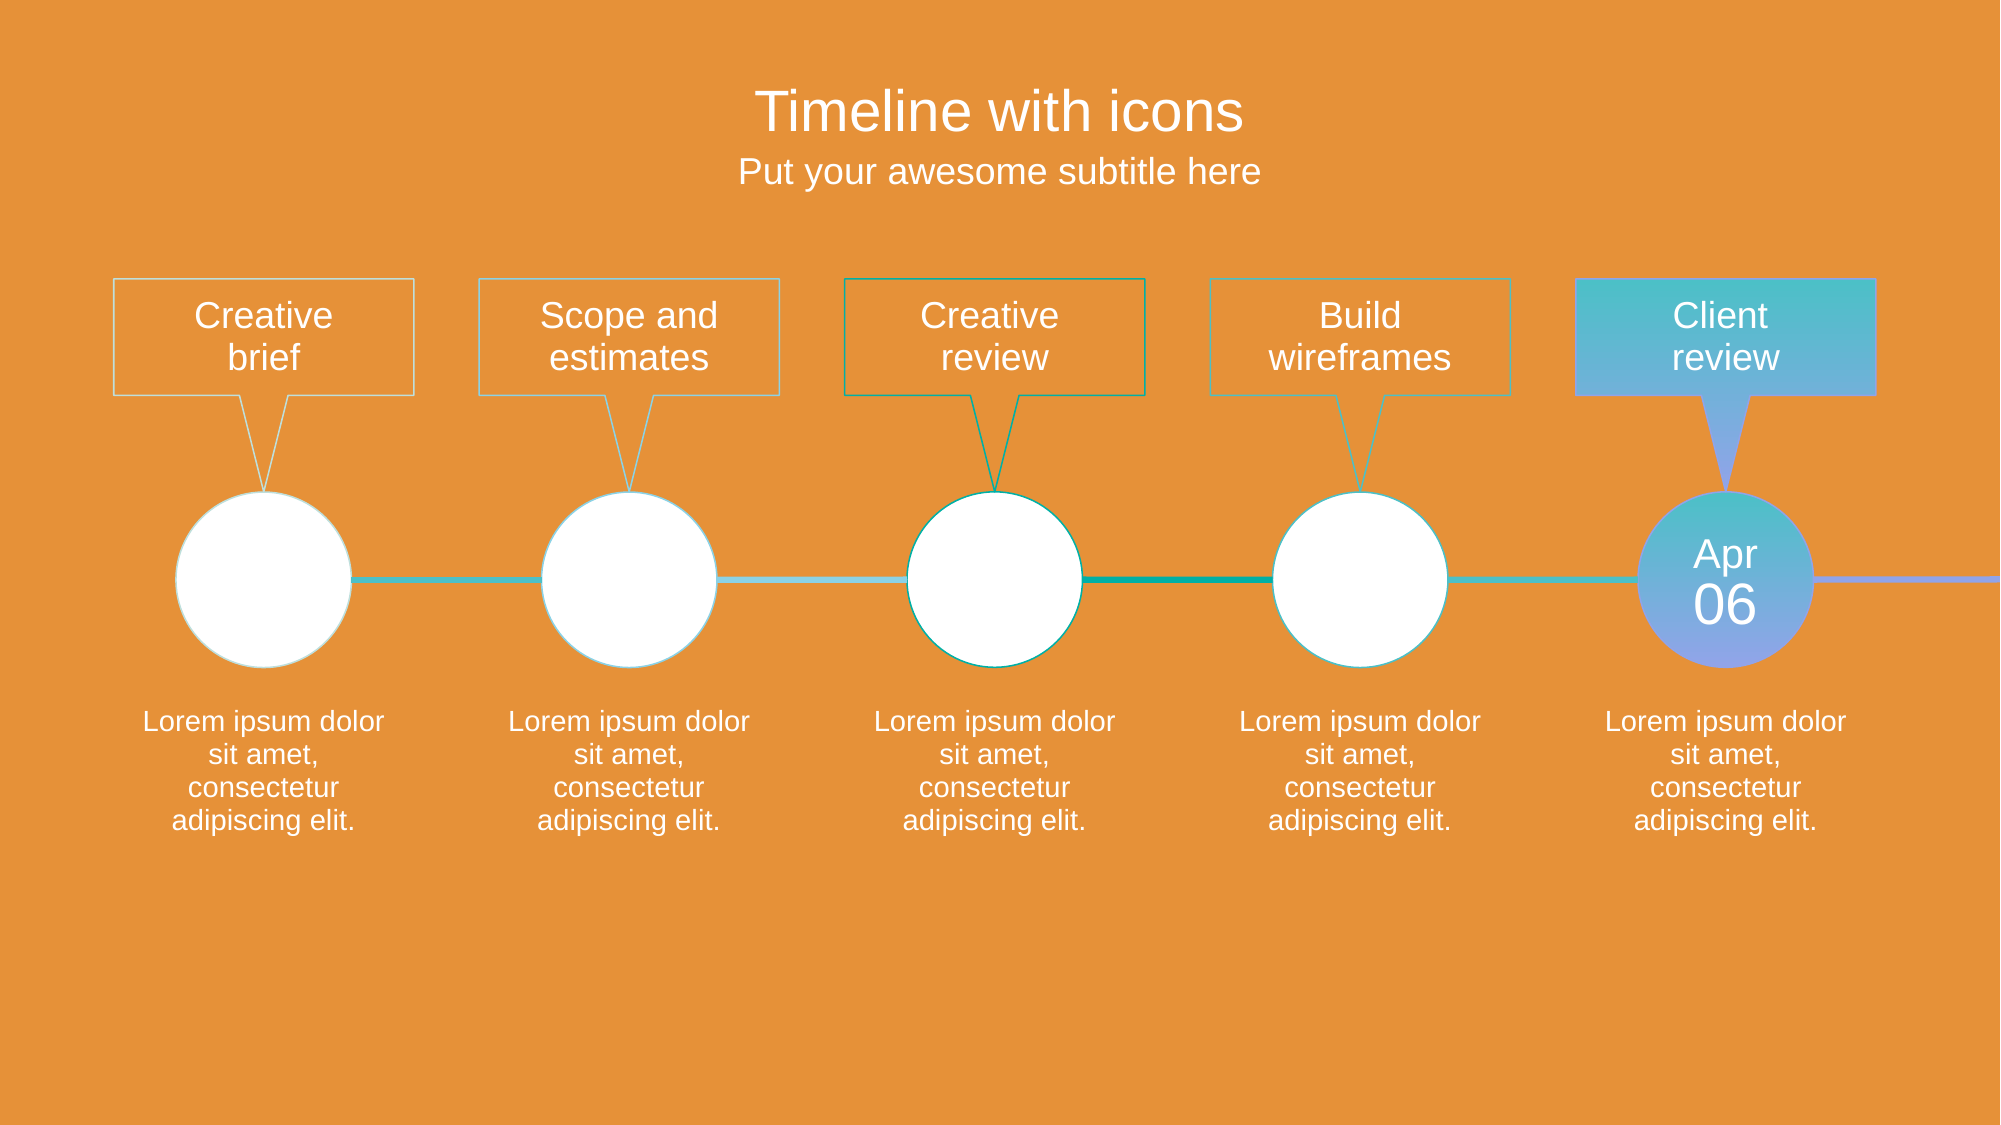

# Timeline with icons
Put your awesome subtitle here
Scope and estimates
Creative
review
Creative
brief
Build wireframes
Client
review
Mar
08
Apr
06
Jan
22
Feb
31
Mar
24
Lorem ipsum dolor sit amet, consectetur adipiscing elit.
Lorem ipsum dolor sit amet, consectetur adipiscing elit.
Lorem ipsum dolor sit amet, consectetur adipiscing elit.
Lorem ipsum dolor sit amet, consectetur adipiscing elit.
Lorem ipsum dolor sit amet, consectetur adipiscing elit.